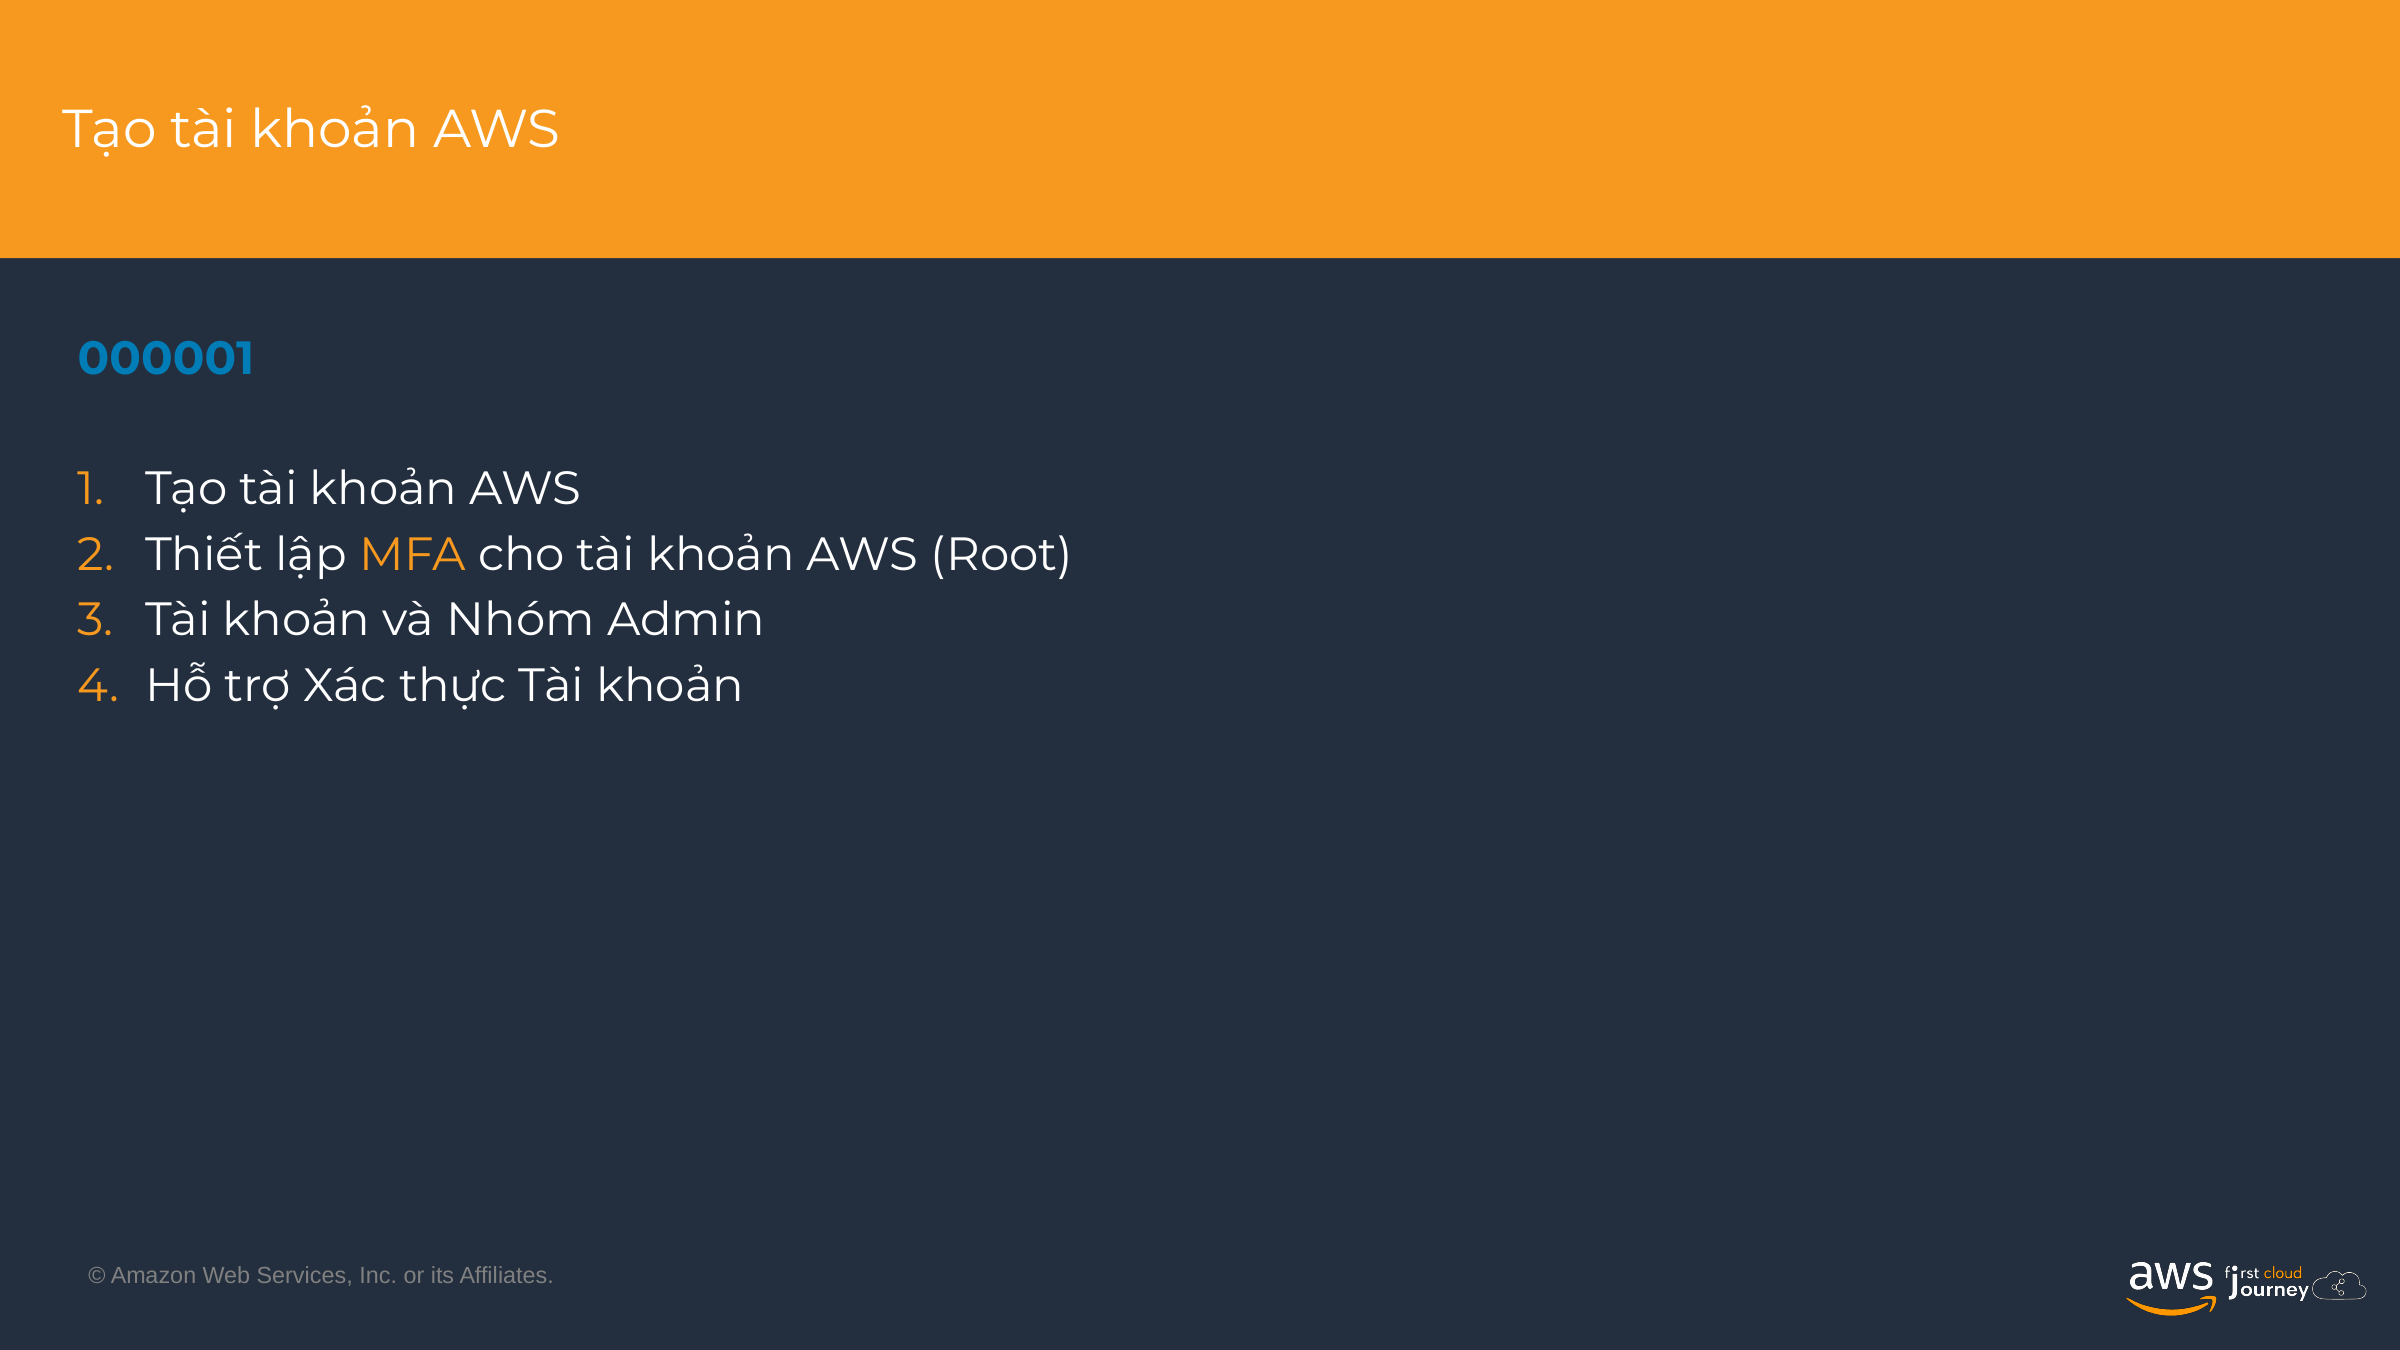

Tạo tài khoản AWS
000001

Tạo tài khoản AWS
Thiết lập MFA cho tài khoản AWS (Root)
Tài khoản và Nhóm Admin
Hỗ trợ Xác thực Tài khoản